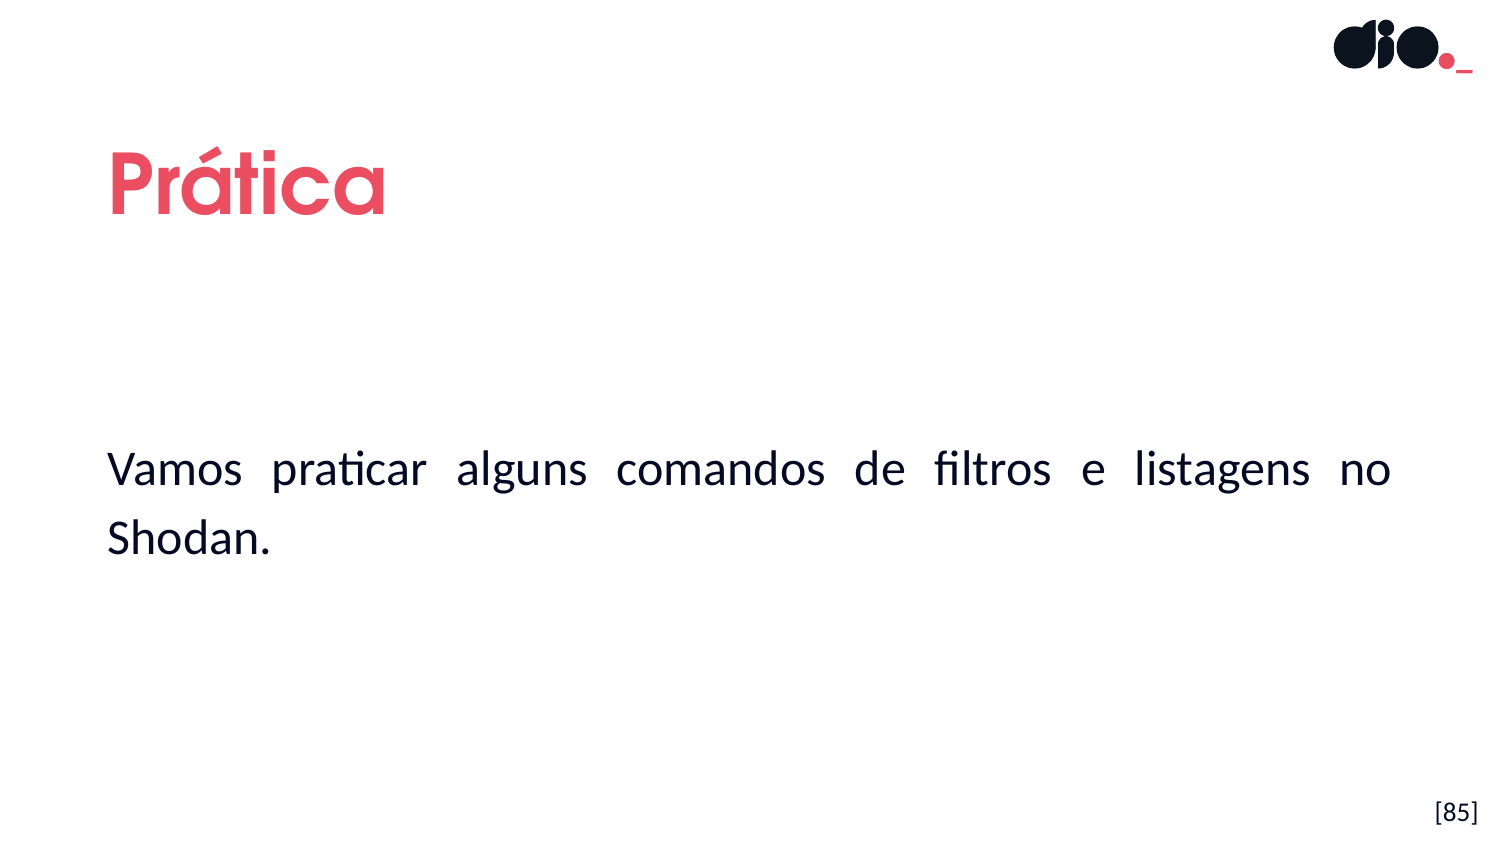

Prática
Vamos praticar alguns comandos de filtros e listagens no Shodan.
[85]